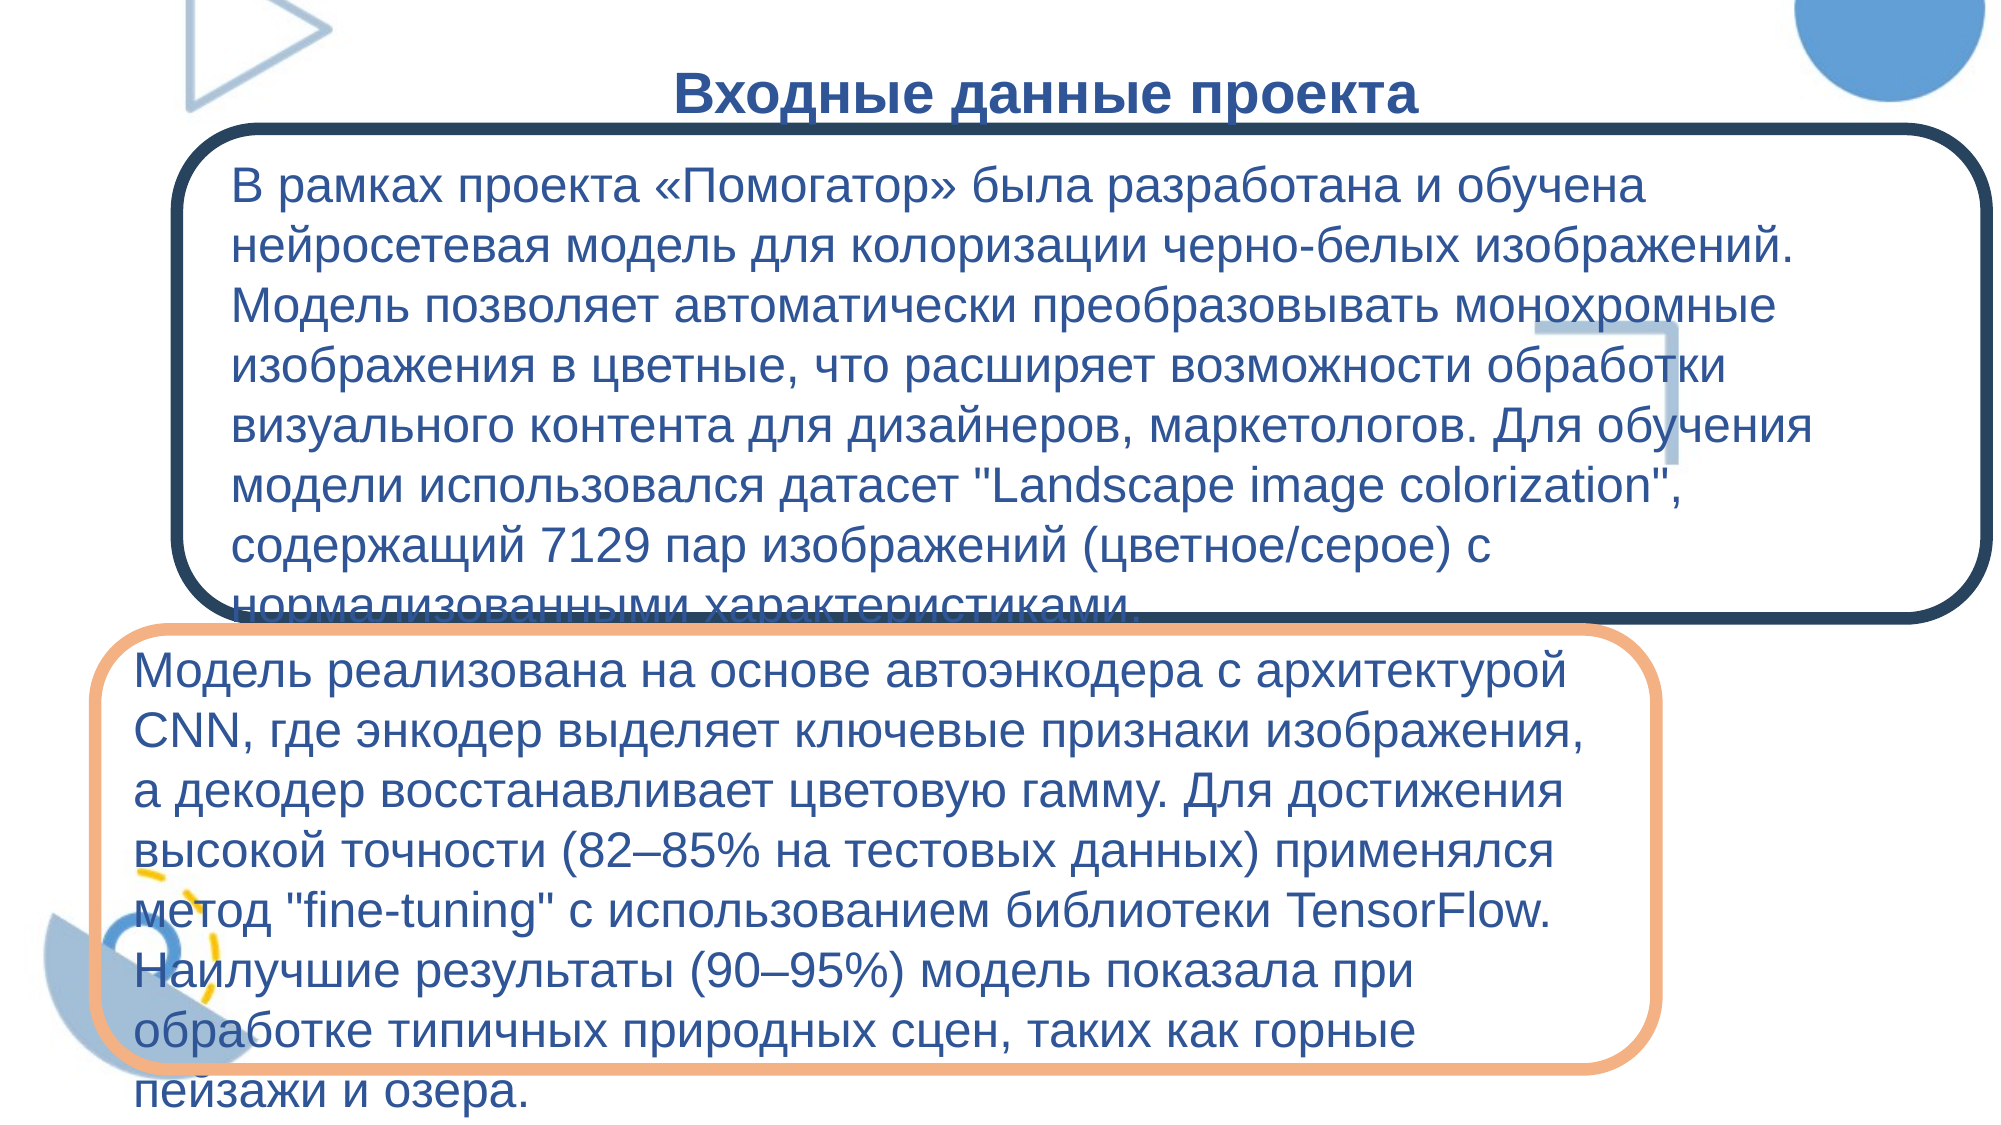

Входные данные проекта

В рамках проекта «Помогатор» была разработана и обучена нейросетевая модель для колоризации черно-белых изображений. Модель позволяет автоматически преобразовывать монохромные изображения в цветные, что расширяет возможности обработки визуального контента для дизайнеров, маркетологов. Для обучения модели использовался датасет "Landscape image colorization", содержащий 7129 пар изображений (цветное/серое) с нормализованными характеристиками.

Модель реализована на основе автоэнкодера с архитектурой CNN, где энкодер выделяет ключевые признаки изображения, а декодер восстанавливает цветовую гамму. Для достижения высокой точности (82–85% на тестовых данных) применялся метод "fine-tuning" с использованием библиотеки TensorFlow. Наилучшие результаты (90–95%) модель показала при обработке типичных природных сцен, таких как горные пейзажи и озера.